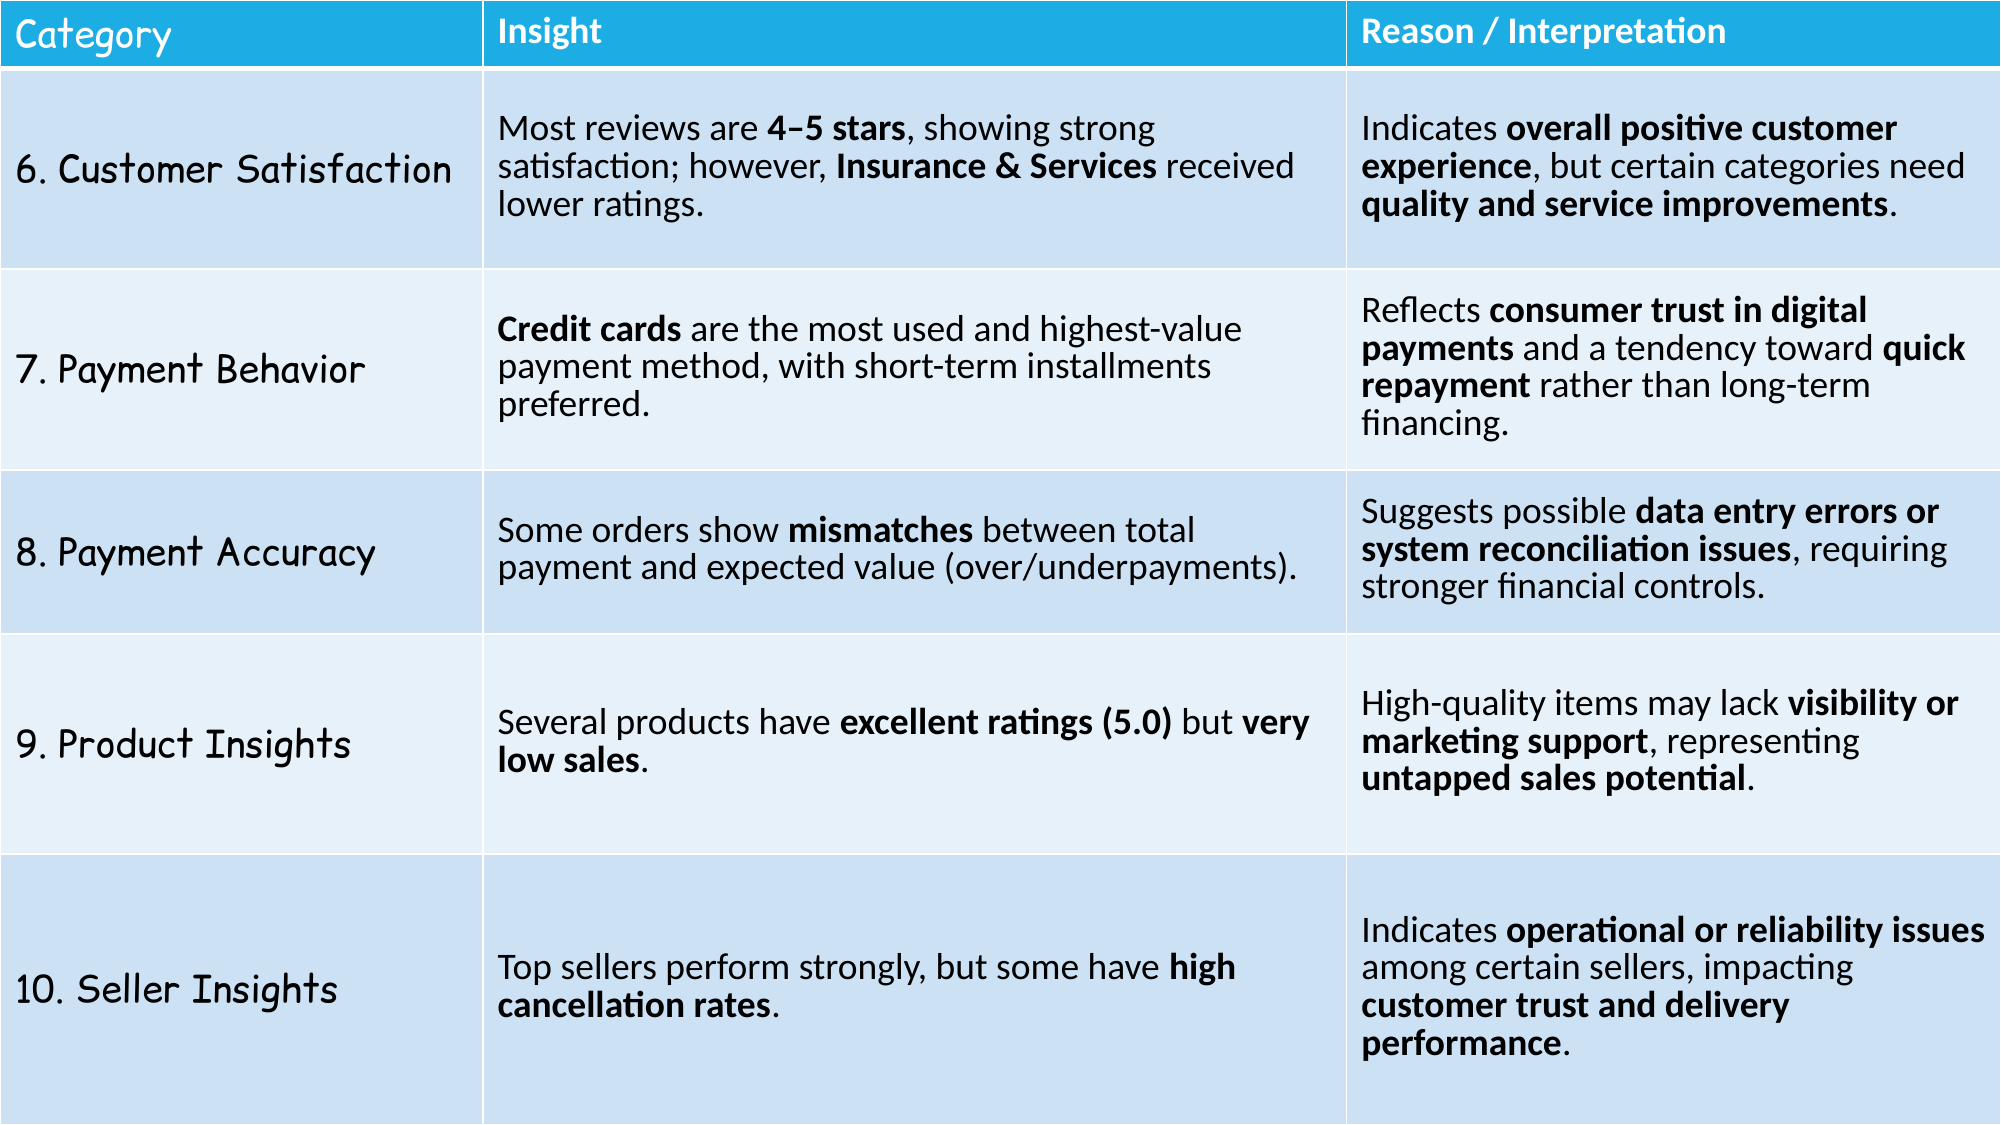

| Category | Insight | Reason / Interpretation |
| --- | --- | --- |
| 6. Customer Satisfaction | Most reviews are 4–5 stars, showing strong satisfaction; however, Insurance & Services received lower ratings. | Indicates overall positive customer experience, but certain categories need quality and service improvements. |
| 7. Payment Behavior | Credit cards are the most used and highest-value payment method, with short-term installments preferred. | Reflects consumer trust in digital payments and a tendency toward quick repayment rather than long-term financing. |
| 8. Payment Accuracy | Some orders show mismatches between total payment and expected value (over/underpayments). | Suggests possible data entry errors or system reconciliation issues, requiring stronger financial controls. |
| 9. Product Insights | Several products have excellent ratings (5.0) but very low sales. | High-quality items may lack visibility or marketing support, representing untapped sales potential. |
| 10. Seller Insights | Top sellers perform strongly, but some have high cancellation rates. | Indicates operational or reliability issues among certain sellers, impacting customer trust and delivery performance. |